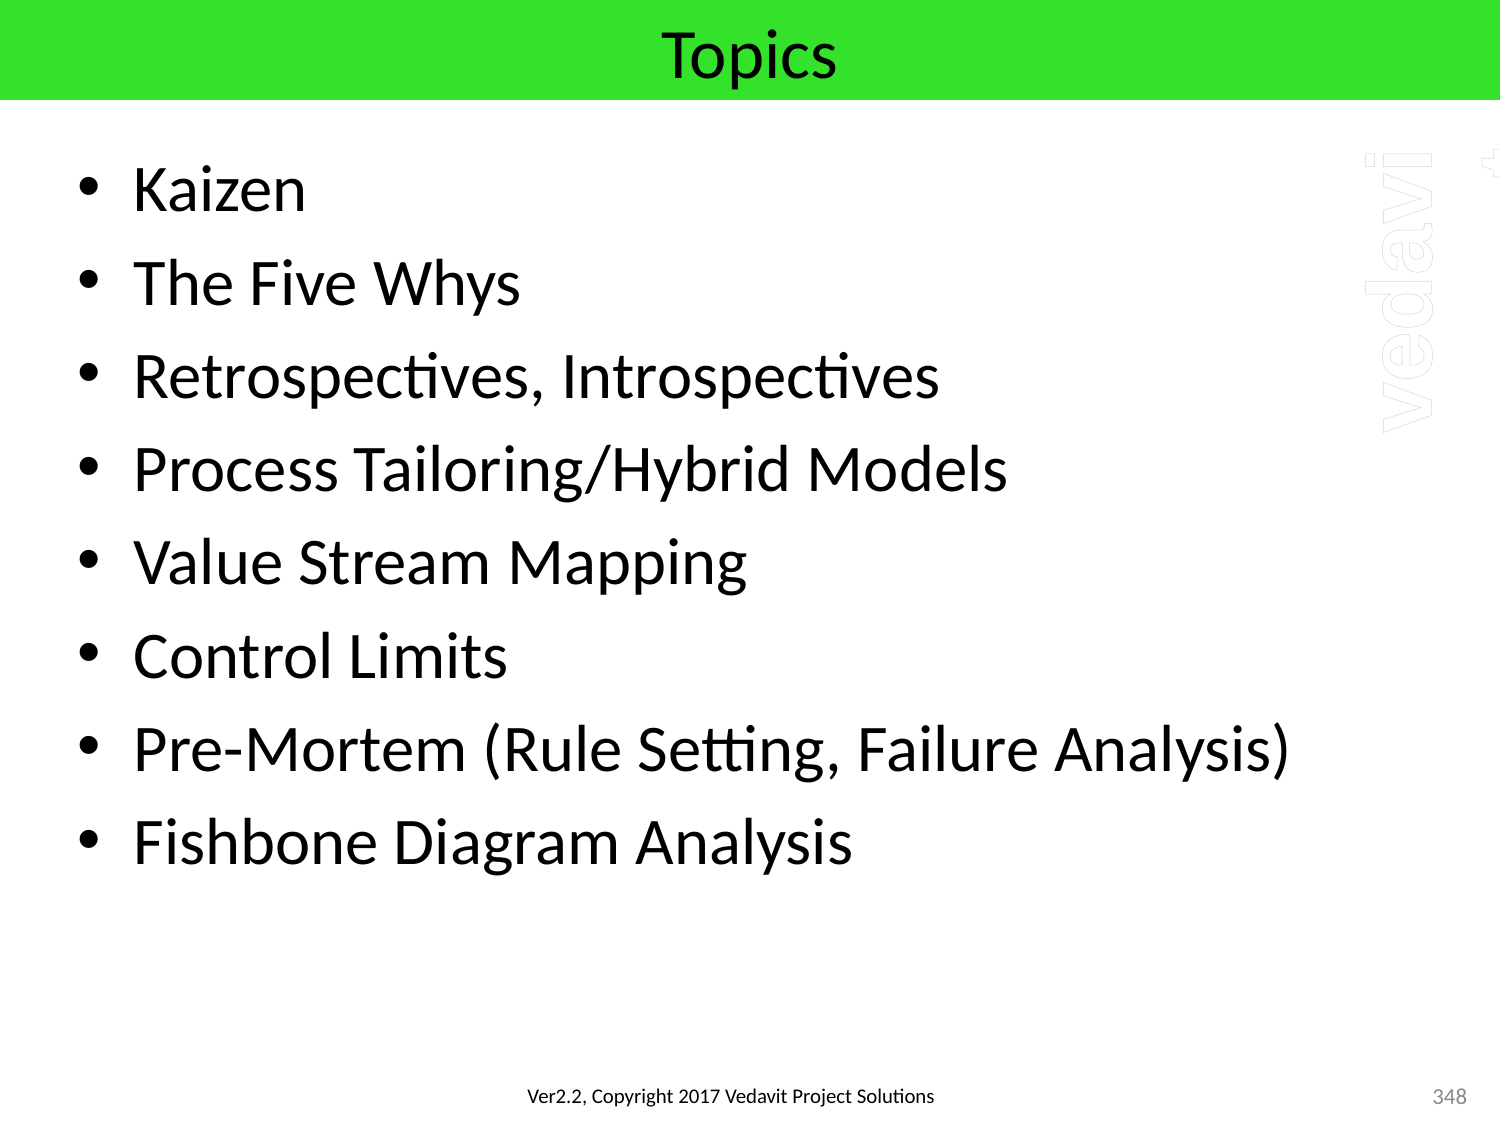

# Topics

Kaizen
The Five Whys
Retrospectives, Introspectives
Process Tailoring/Hybrid Models
Value Stream Mapping
Control Limits
Pre-Mortem (Rule Setting, Failure Analysis)
Fishbone Diagram Analysis
348